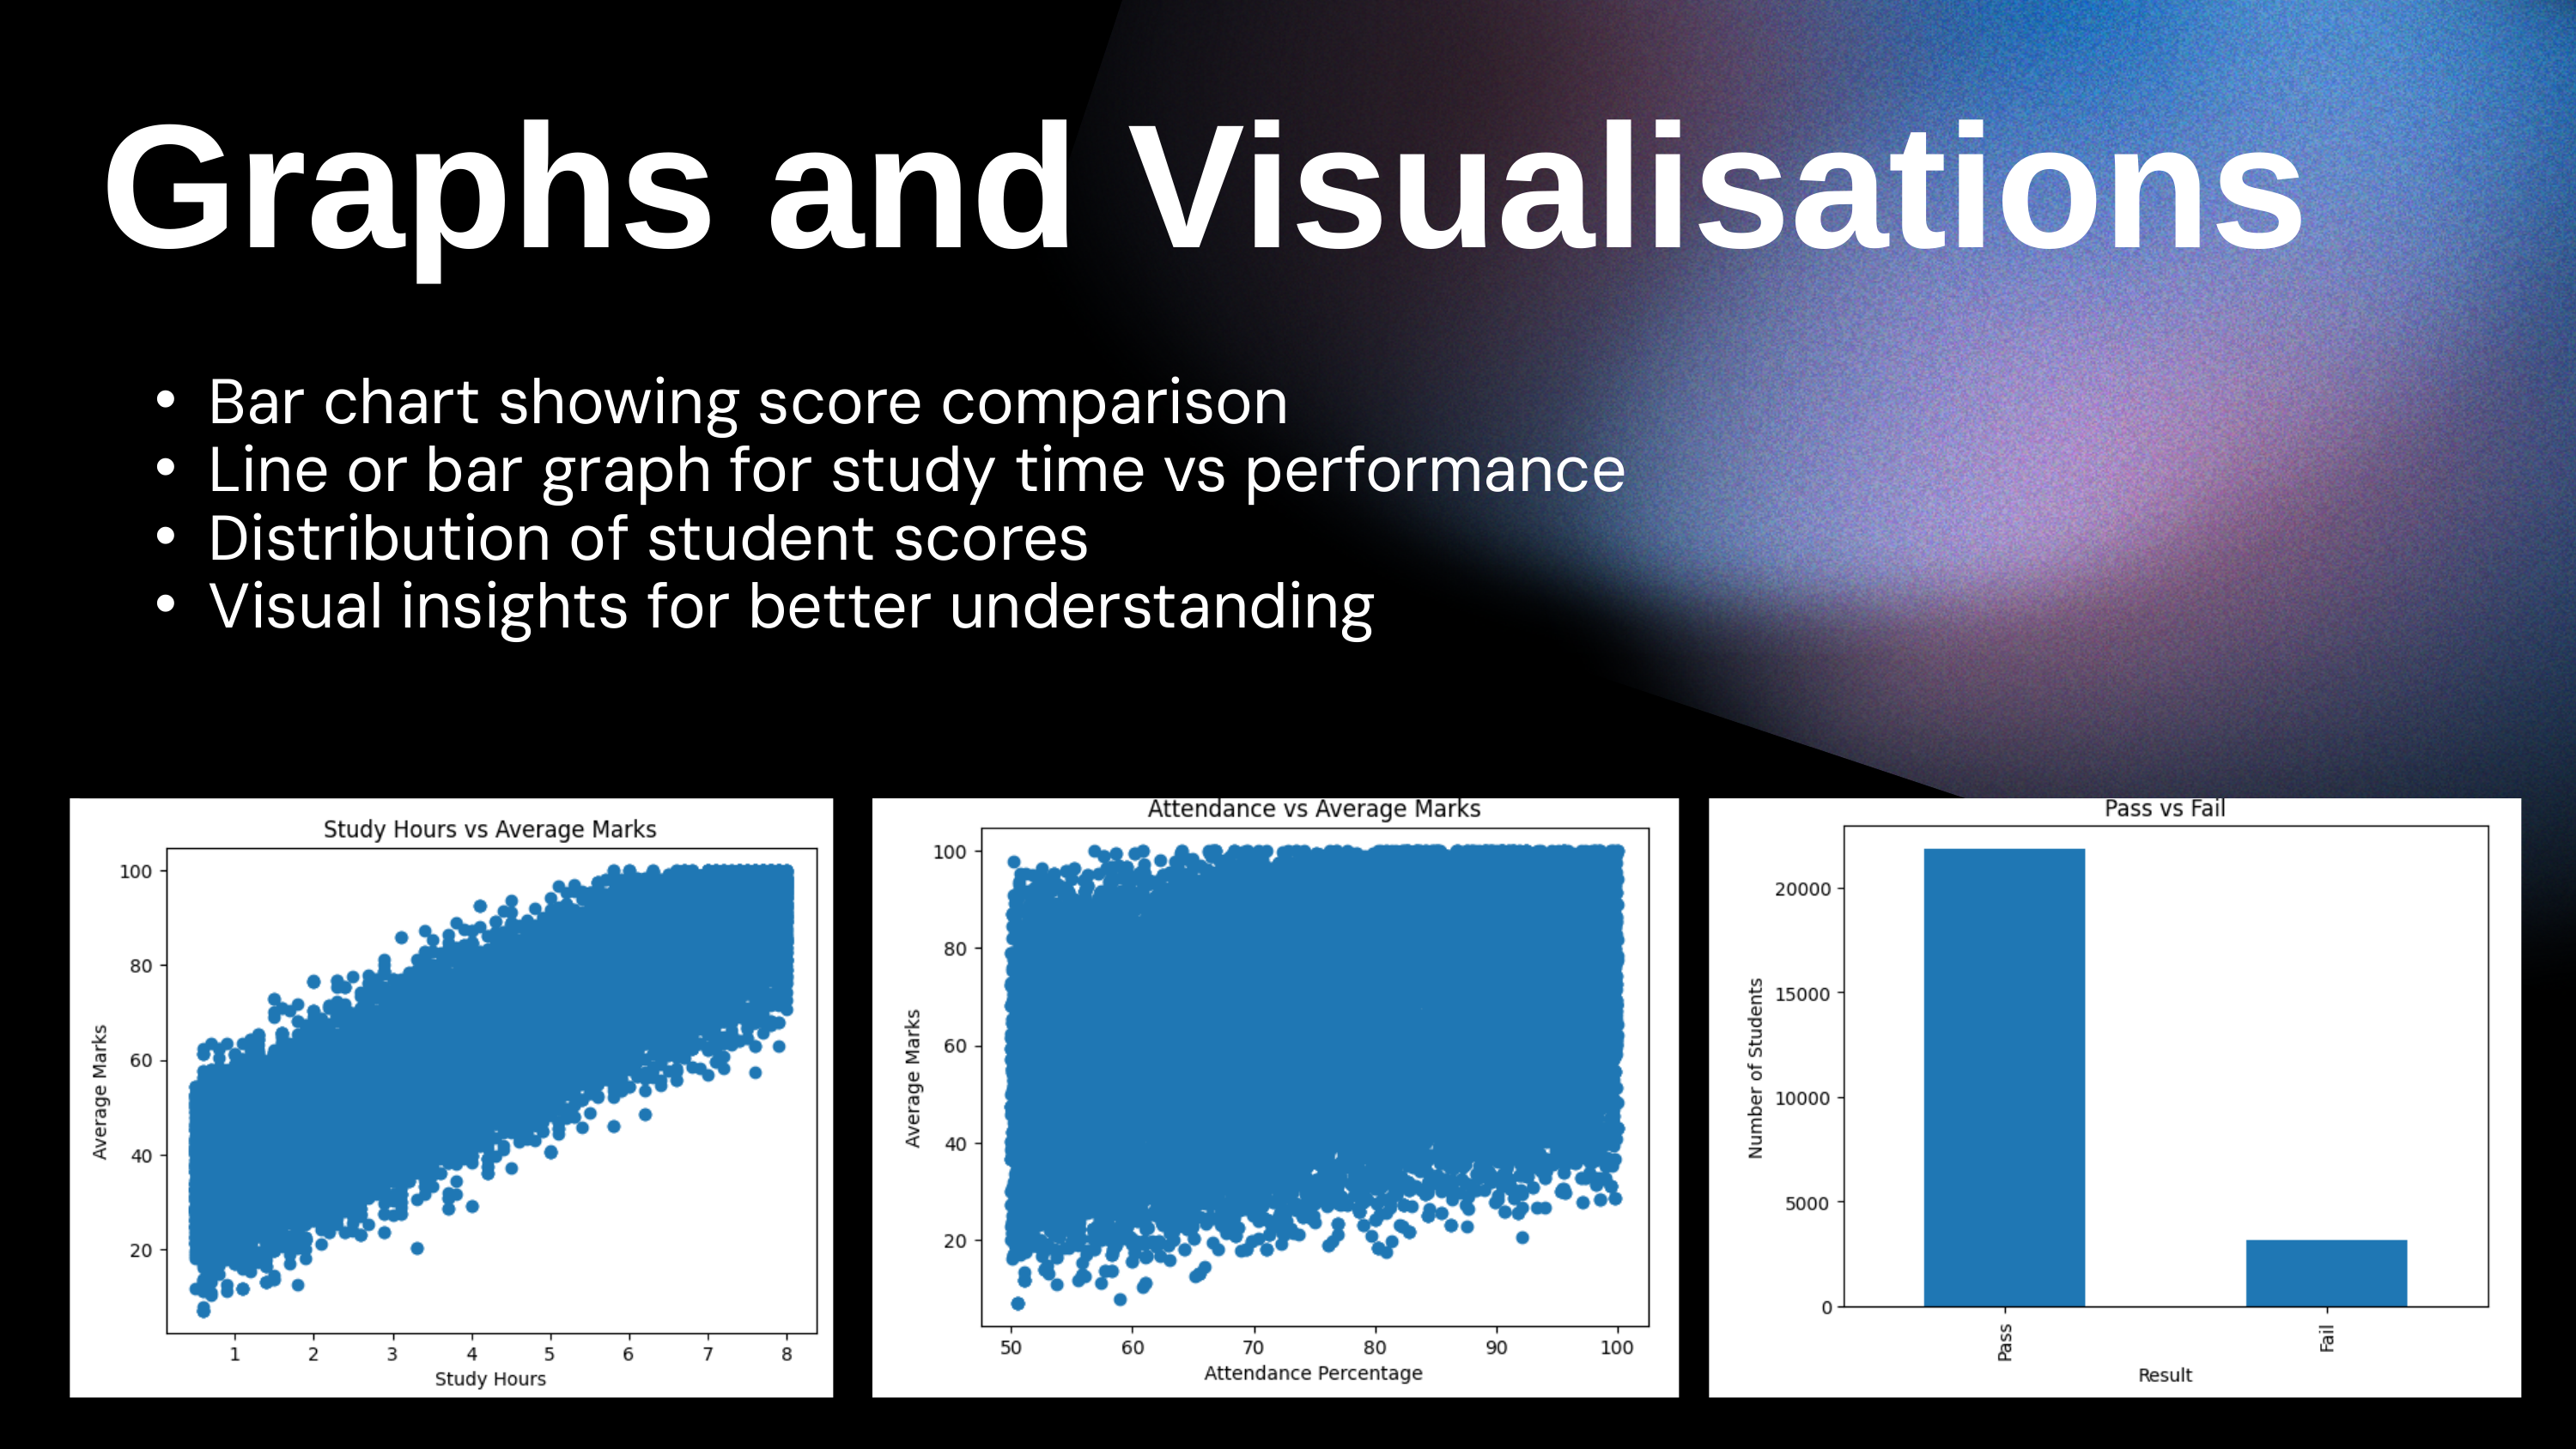

Graphs and Visualisations
Bar chart showing score comparison
Line or bar graph for study time vs performance
Distribution of student scores
Visual insights for better understanding